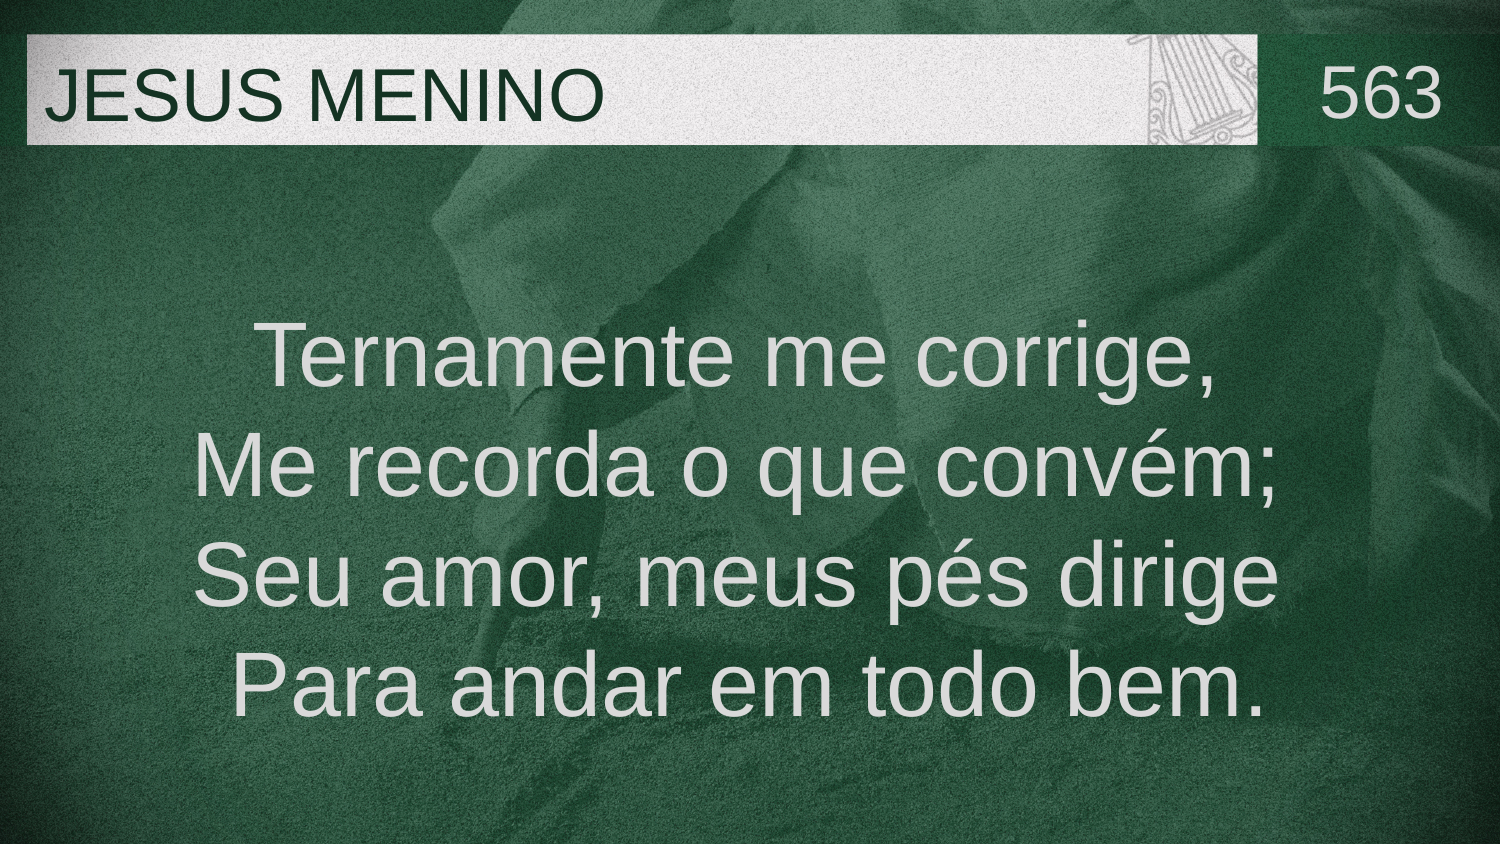

# JESUS MENINO
563
Ternamente me corrige,
Me recorda o que convém;
Seu amor, meus pés dirige
Para andar em todo bem.